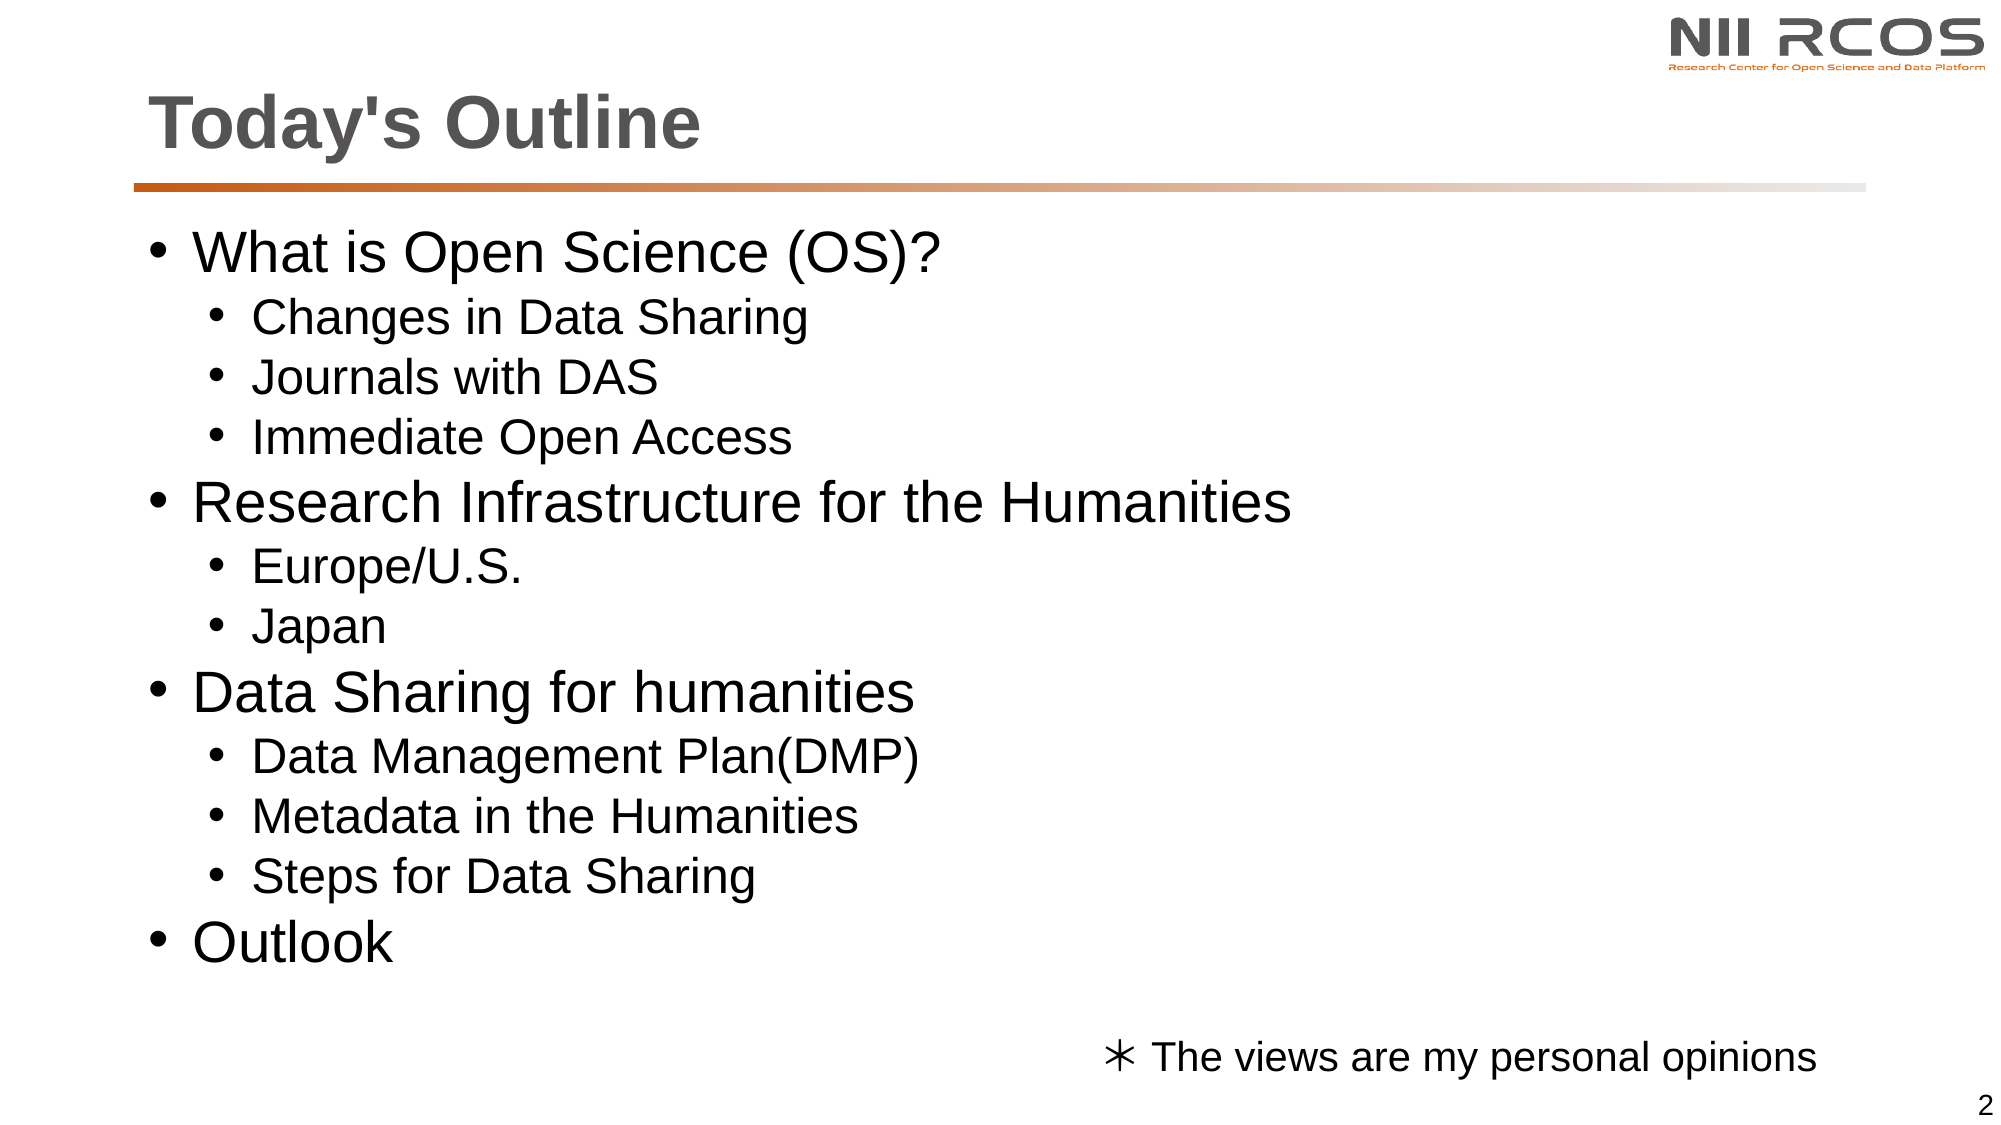

# Today's Outline
What is Open Science (OS)?
Changes in Data Sharing
Journals with DAS
Immediate Open Access
Research Infrastructure for the Humanities
Europe/U.S.
Japan
Data Sharing for humanities
Data Management Plan(DMP)
Metadata in the Humanities
Steps for Data Sharing
Outlook

＊The views are my personal opinions
2